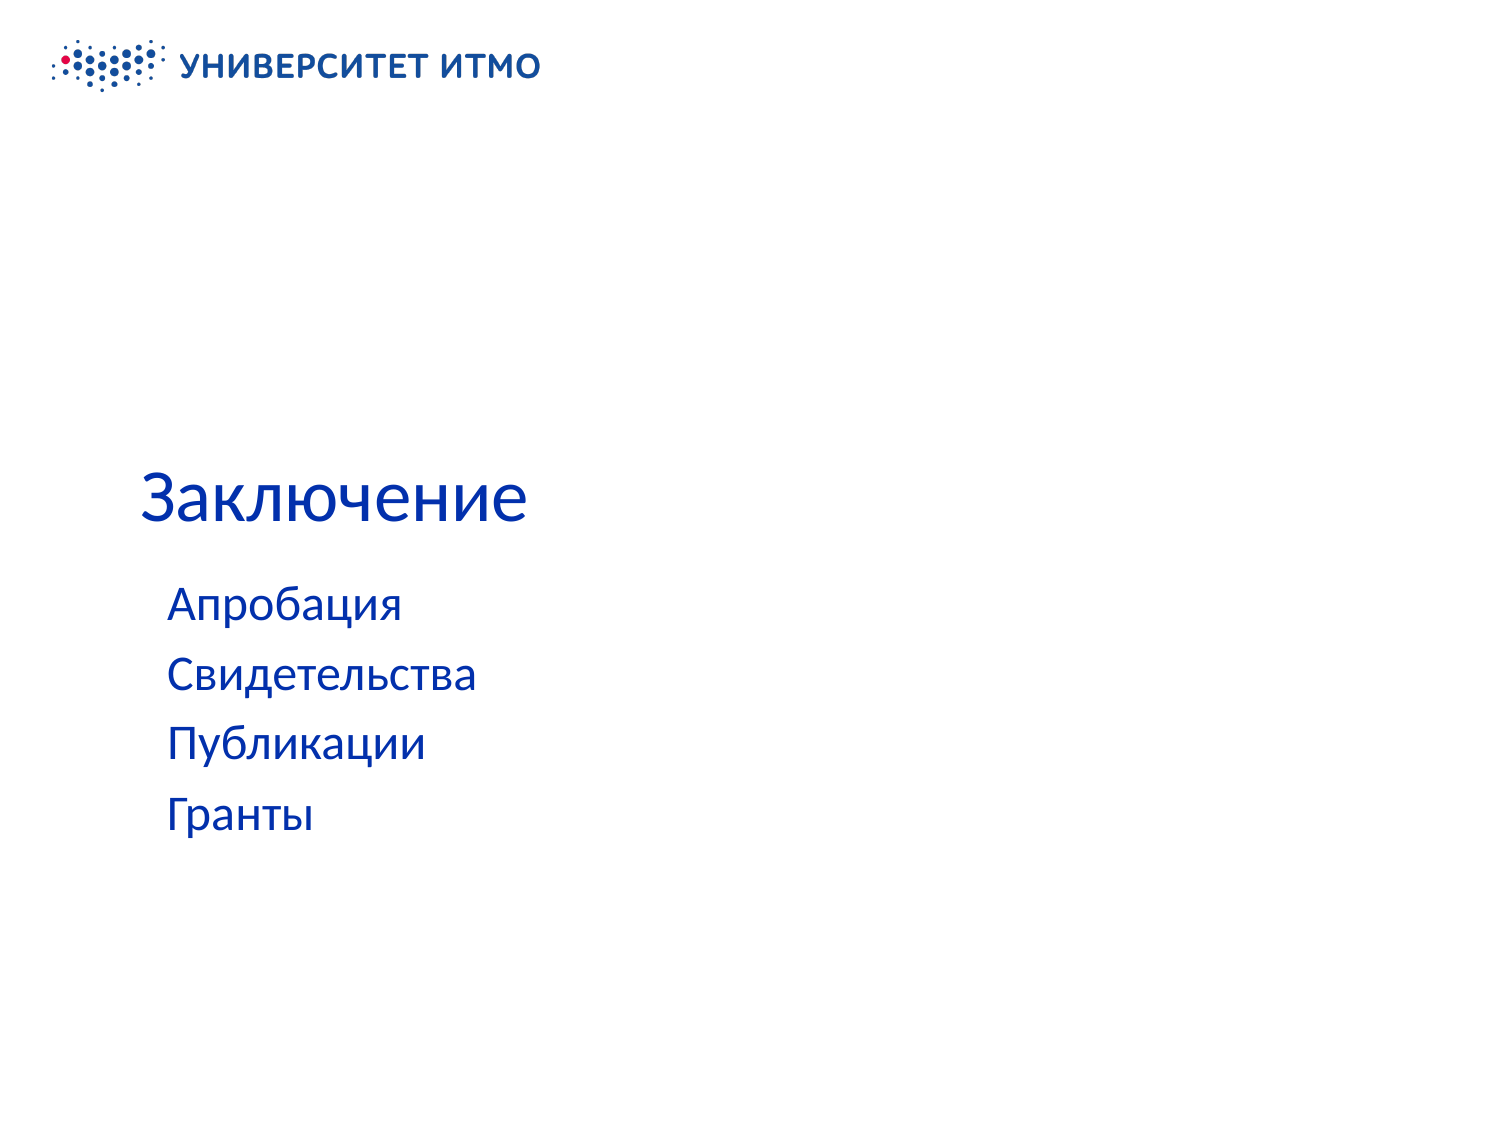

Колонтитул
# Заключение
Апробация
Свидетельства
Публикации
Гранты